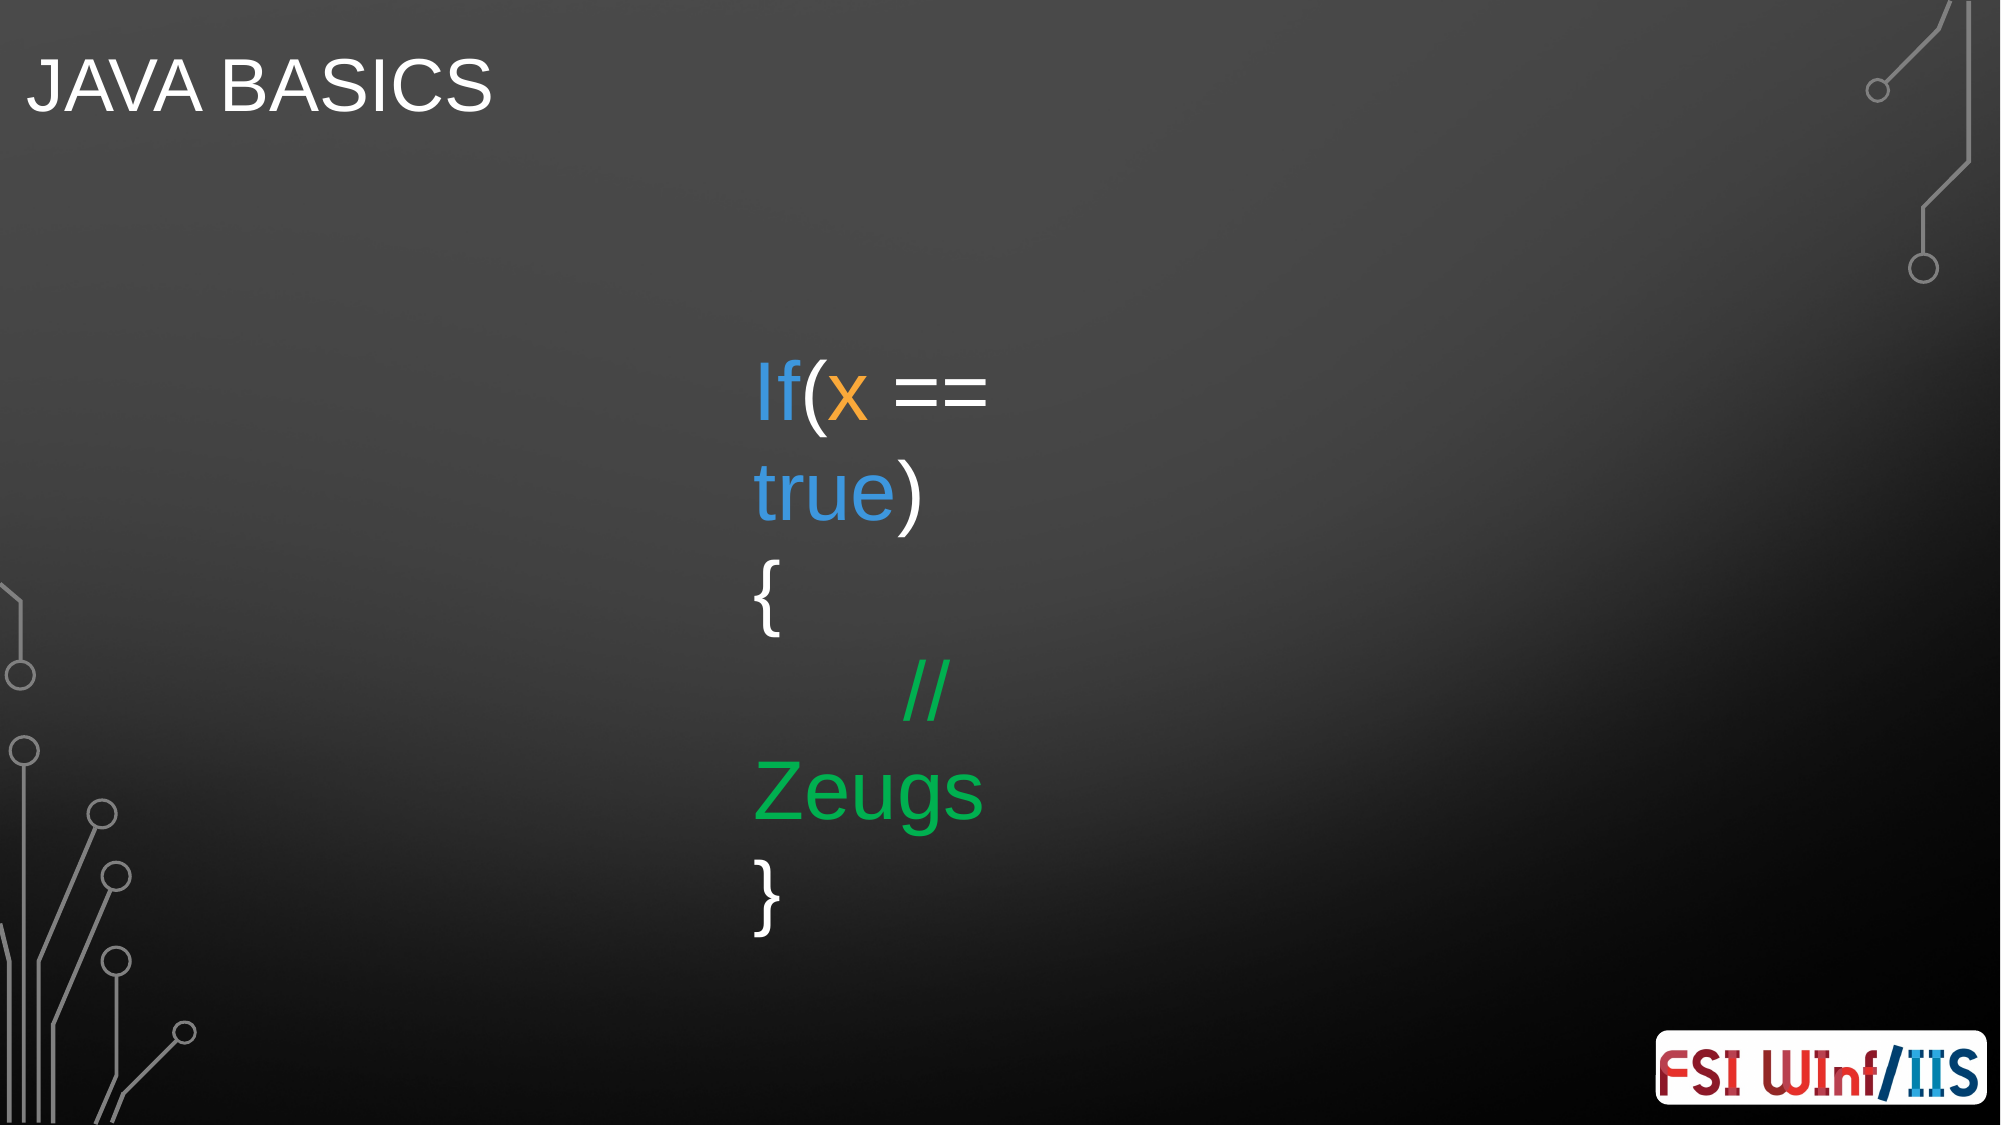

# Java Basics
If(x == true)
{
	//Zeugs
}